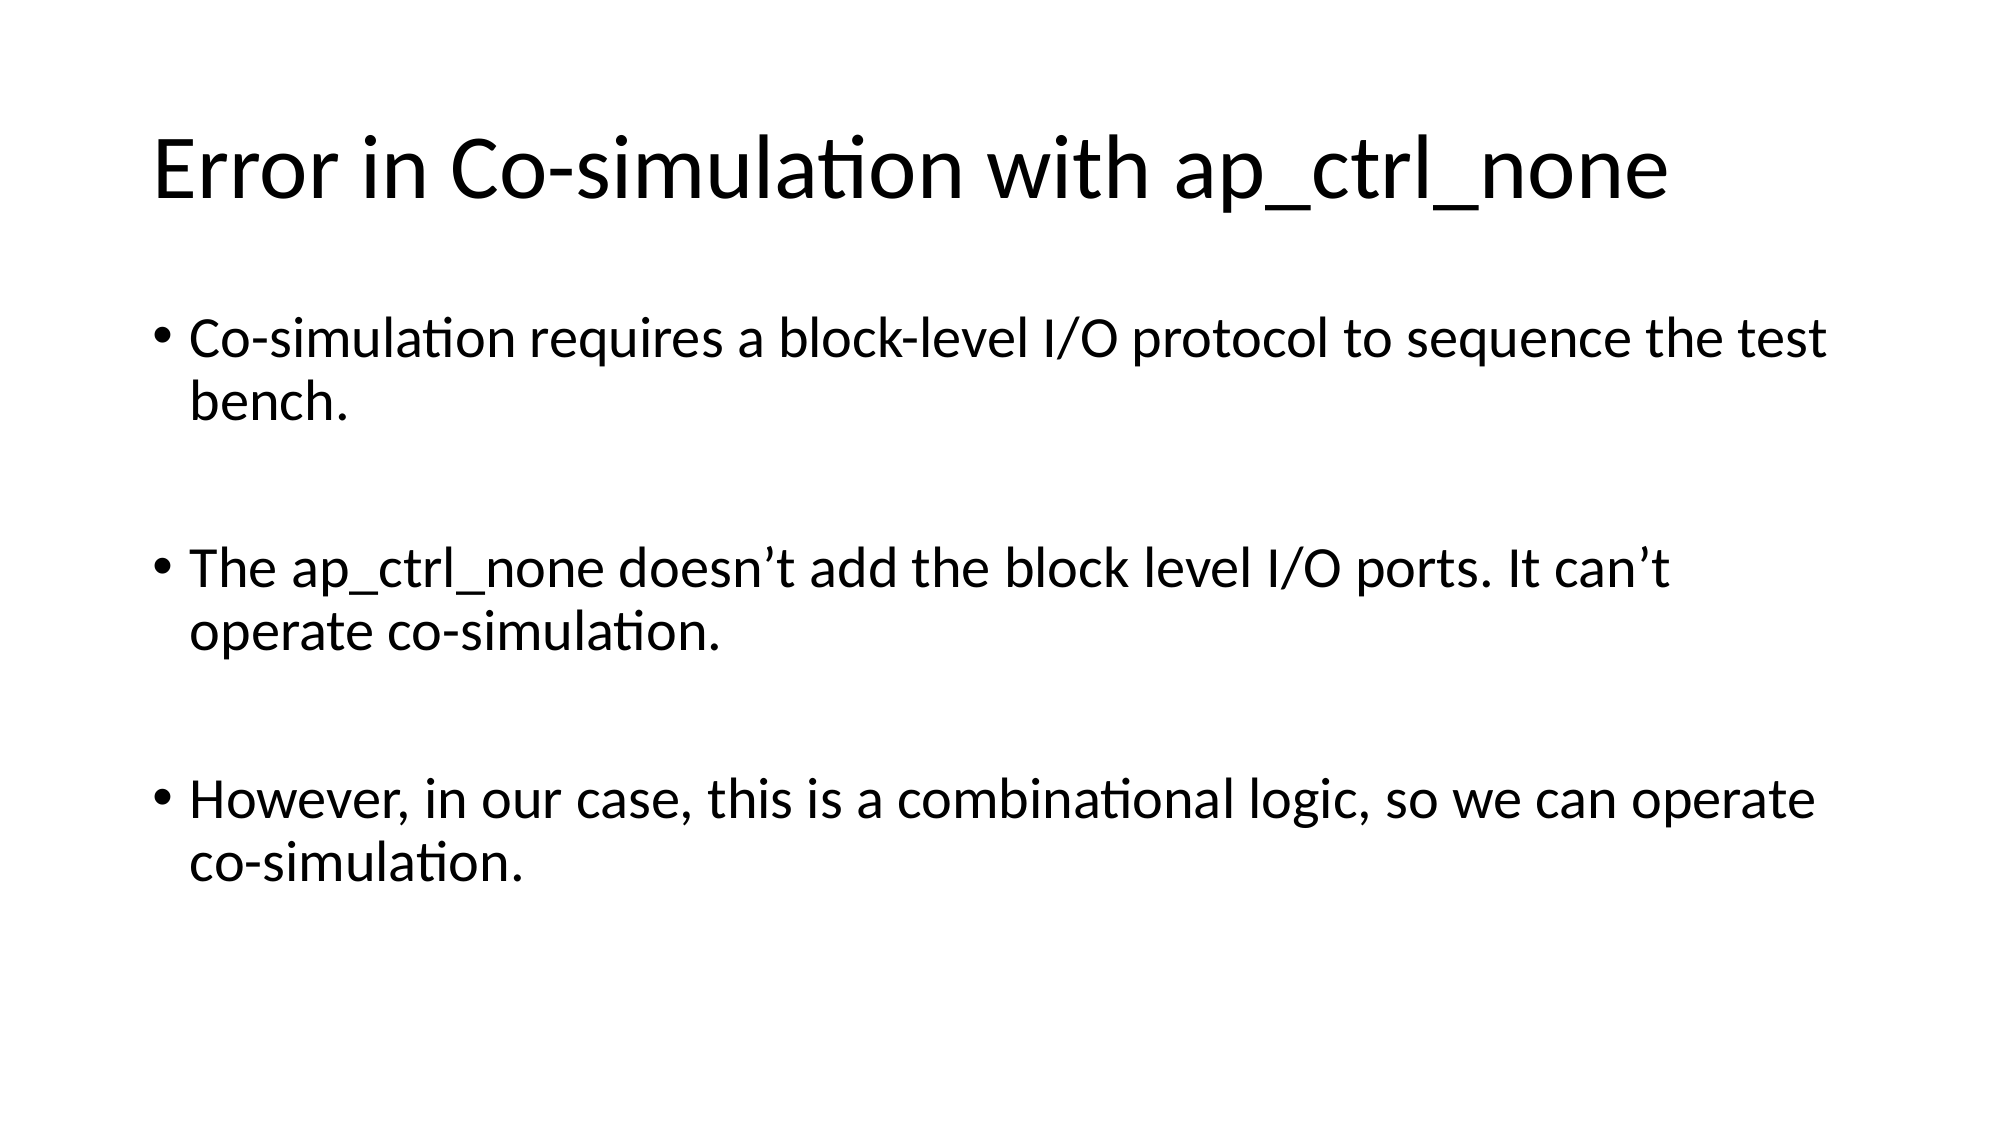

# Error in Co-simulation with ap_ctrl_none
Co-simulation requires a block-level I/O protocol to sequence the test bench.

The ap_ctrl_none doesn’t add the block level I/O ports. It can’t operate co-simulation.

However, in our case, this is a combinational logic, so we can operate co-simulation.